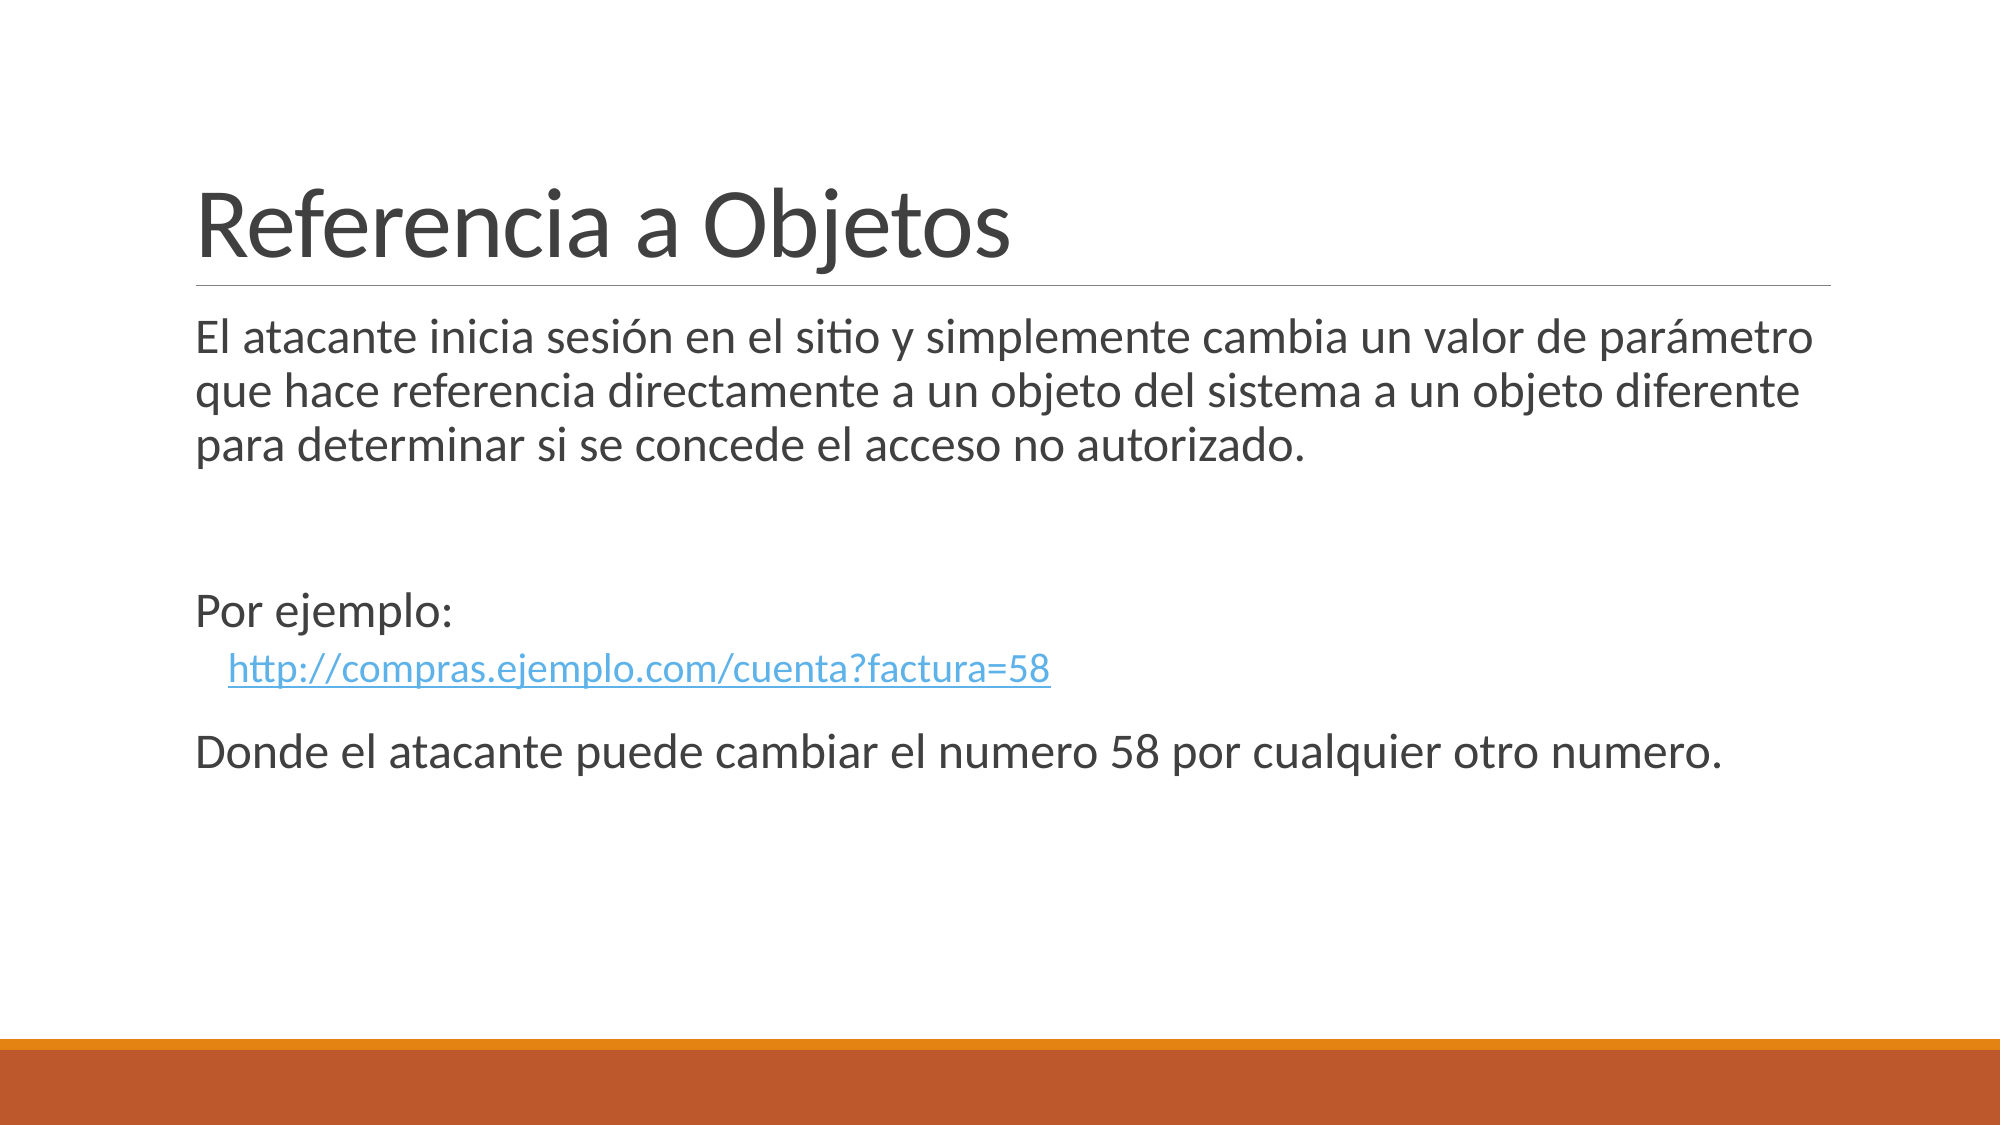

# Referencia a Objetos
El atacante inicia sesión en el sitio y simplemente cambia un valor de parámetro que hace referencia directamente a un objeto del sistema a un objeto diferente para determinar si se concede el acceso no autorizado.

Por ejemplo:
http://compras.ejemplo.com/cuenta?factura=58
Donde el atacante puede cambiar el numero 58 por cualquier otro numero.